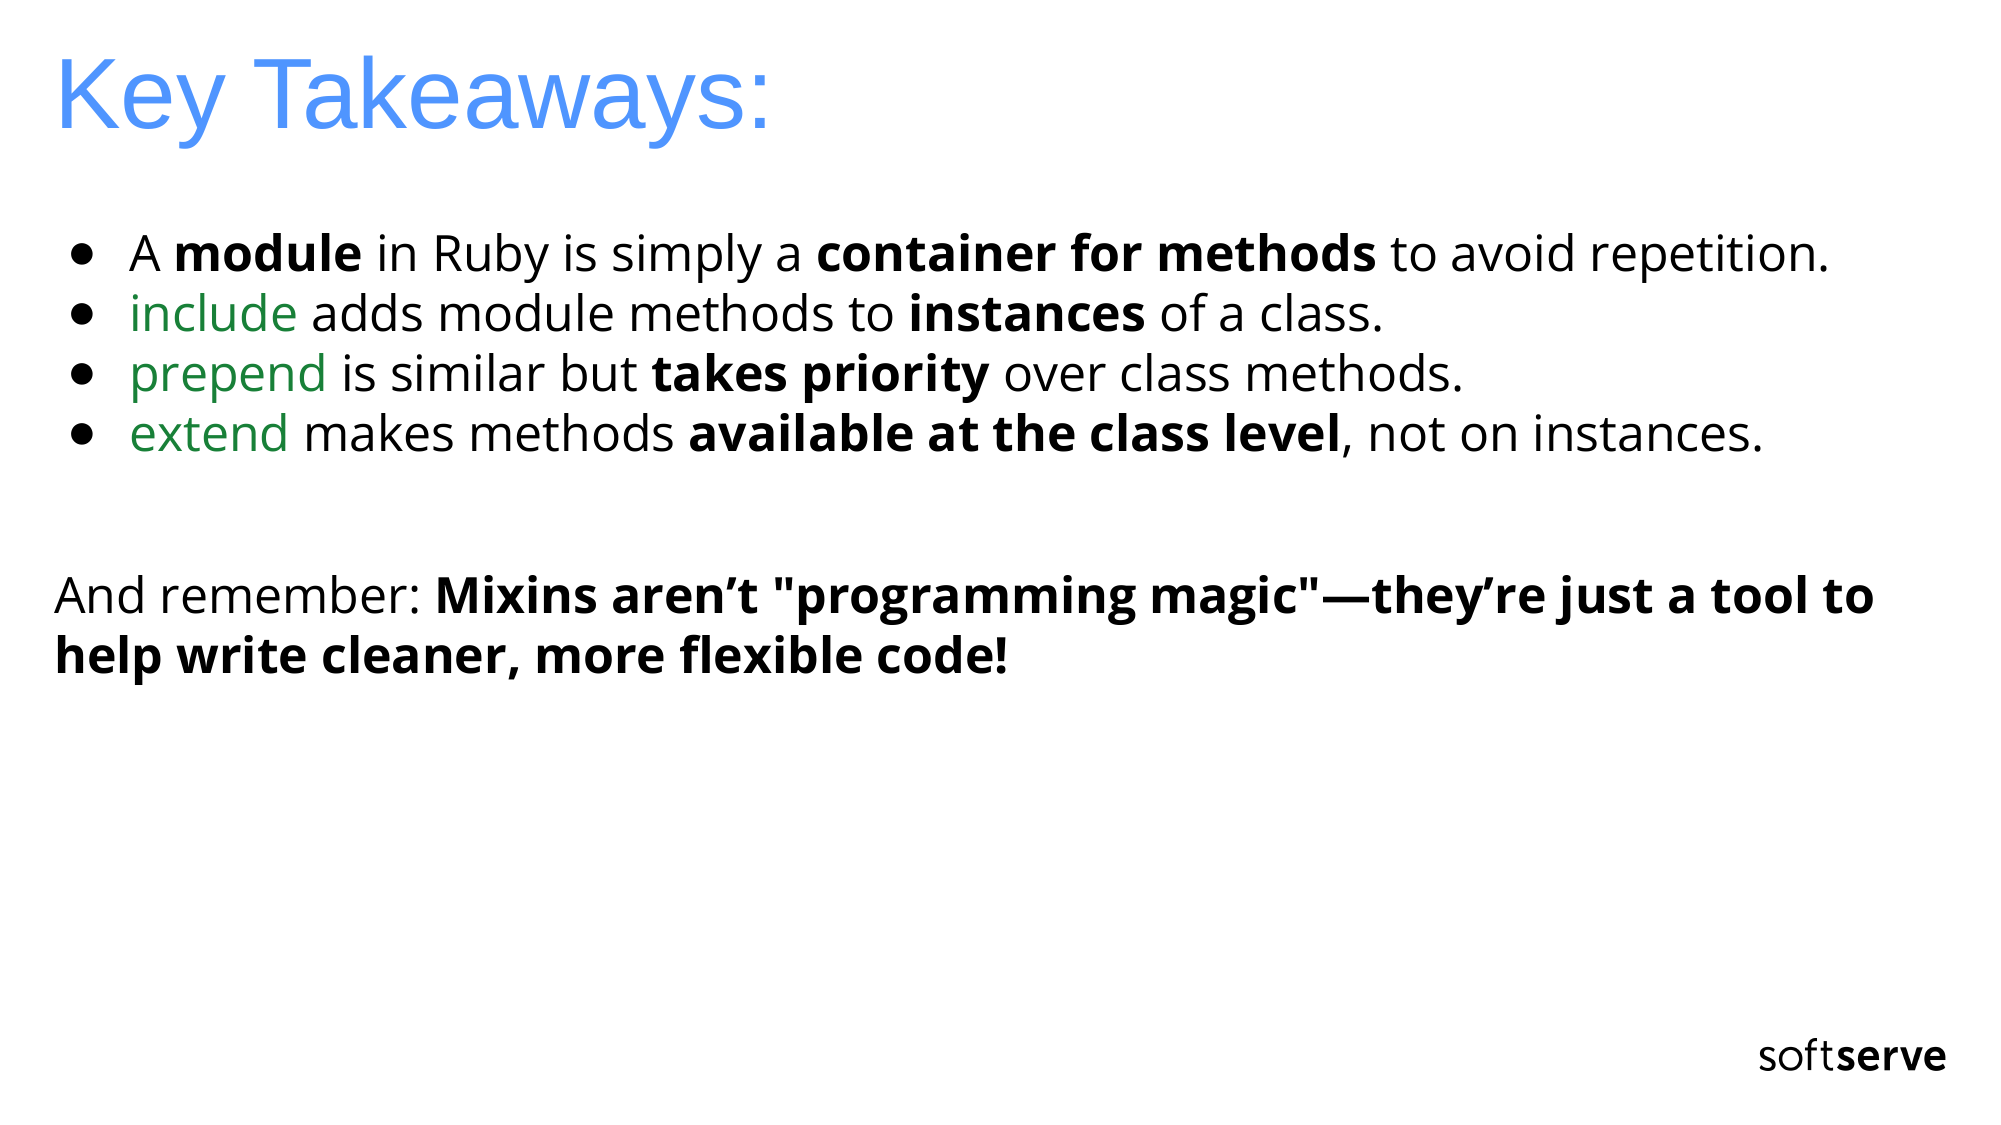

# Key Takeaways:
A module in Ruby is simply a container for methods to avoid repetition.
include adds module methods to instances of a class.
prepend is similar but takes priority over class methods.
extend makes methods available at the class level, not on instances.

And remember: Mixins aren’t "programming magic"—they’re just a tool to help write cleaner, more flexible code!